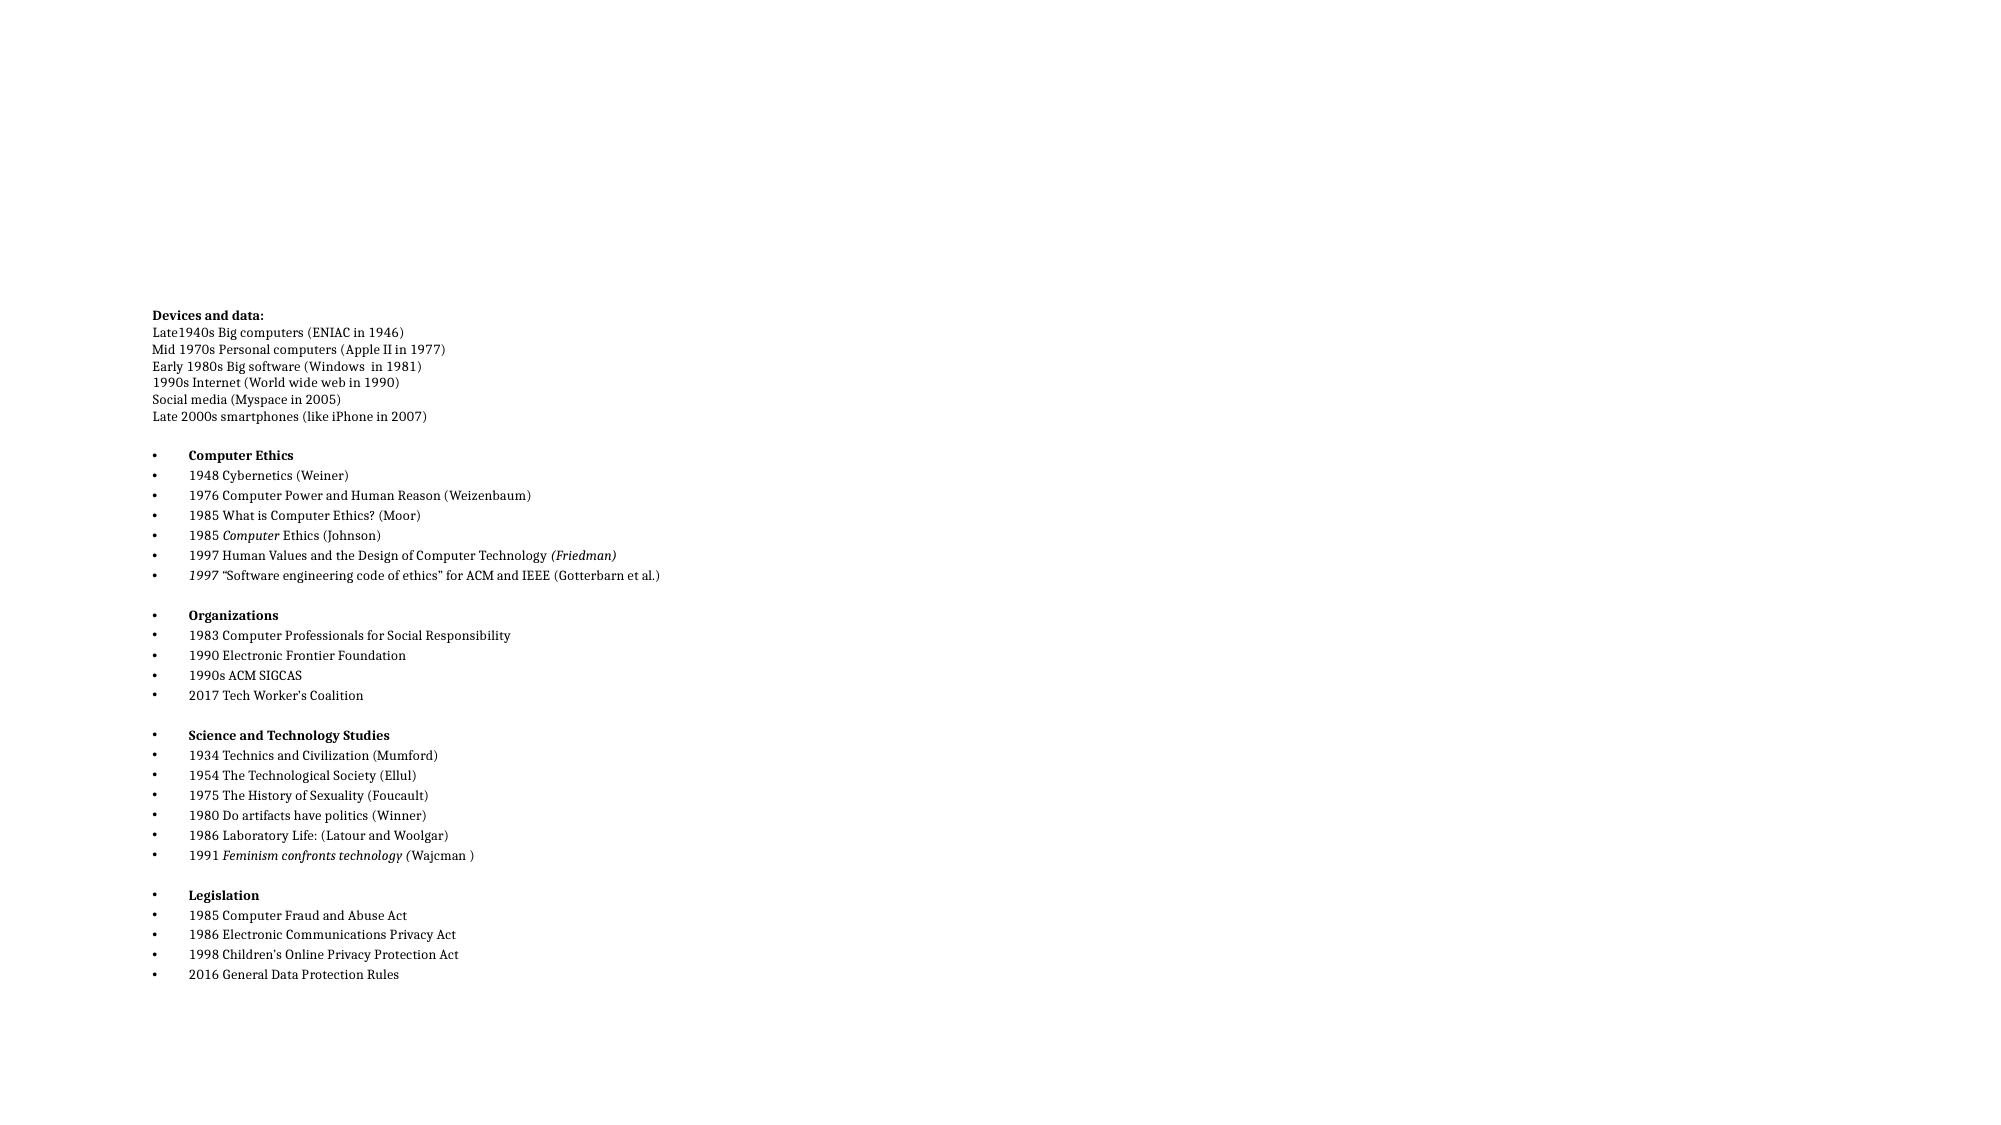

Devices and data:
Late1940s Big computers (ENIAC in 1946)
Mid 1970s Personal computers (Apple II in 1977)
Early 1980s Big software (Windows  in 1981)
1990s Internet (World wide web in 1990)
Social media (Myspace in 2005)
Late 2000s smartphones (like iPhone in 2007)

Computer Ethics
1948 Cybernetics (Weiner)
1976 Computer Power and Human Reason (Weizenbaum)
1985 What is Computer Ethics? (Moor)
1985 Computer Ethics (Johnson)
1997 Human Values and the Design of Computer Technology (Friedman)
1997 “Software engineering code of ethics” for ACM and IEEE (Gotterbarn et al.)

Organizations
1983 Computer Professionals for Social Responsibility
1990 Electronic Frontier Foundation
1990s ACM SIGCAS
2017 Tech Worker’s Coalition

Science and Technology Studies
1934 Technics and Civilization (Mumford)
1954 The Technological Society (Ellul)
1975 The History of Sexuality (Foucault)
1980 Do artifacts have politics (Winner)
1986 Laboratory Life: (Latour and Woolgar)
1991 Feminism confronts technology (Wajcman )

Legislation
1985 Computer Fraud and Abuse Act
1986 Electronic Communications Privacy Act
1998 Children’s Online Privacy Protection Act
2016 General Data Protection Rules